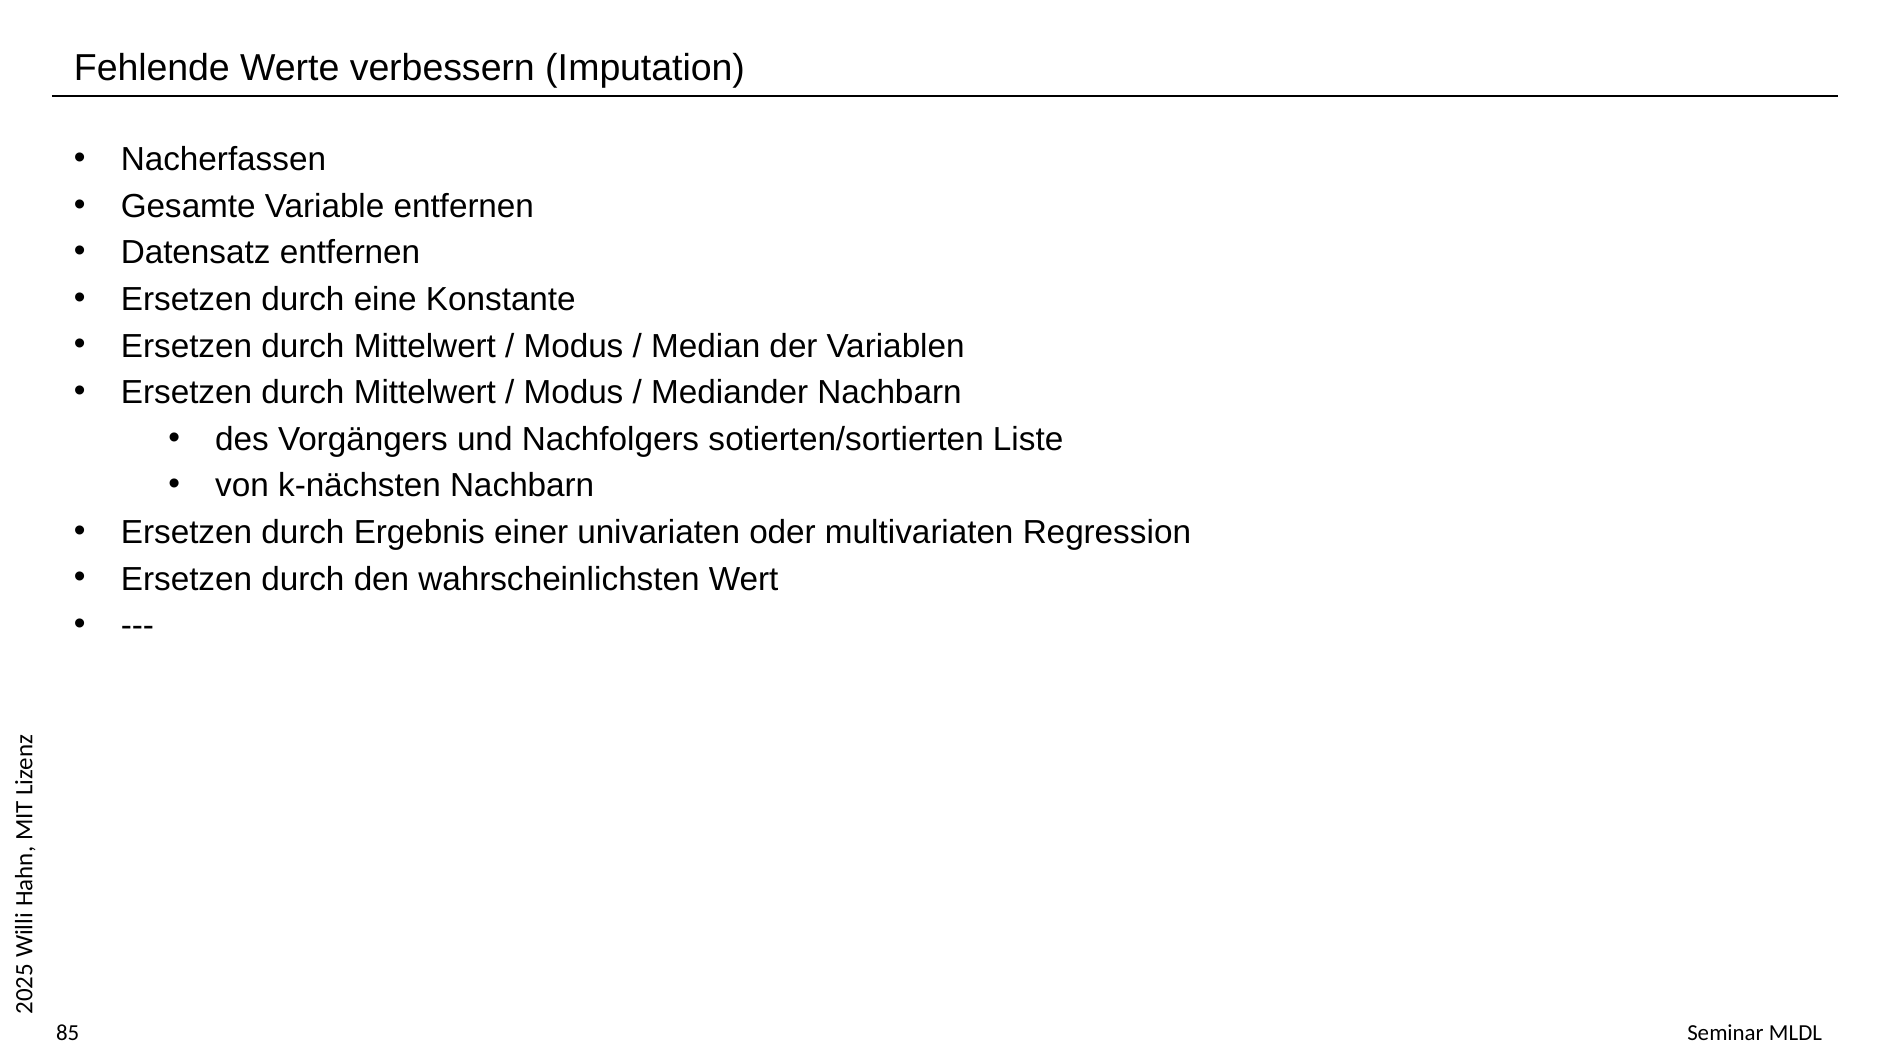

Fehlende Werte verbessern (Imputation)
Nacherfassen
Gesamte Variable entfernen
Datensatz entfernen
Ersetzen durch eine Konstante
Ersetzen durch Mittelwert / Modus / Median der Variablen
Ersetzen durch Mittelwert / Modus / Mediander Nachbarn
des Vorgängers und Nachfolgers sotierten/sortierten Liste
von k-nächsten Nachbarn
Ersetzen durch Ergebnis einer univariaten oder multivariaten Regression
Ersetzen durch den wahrscheinlichsten Wert
---